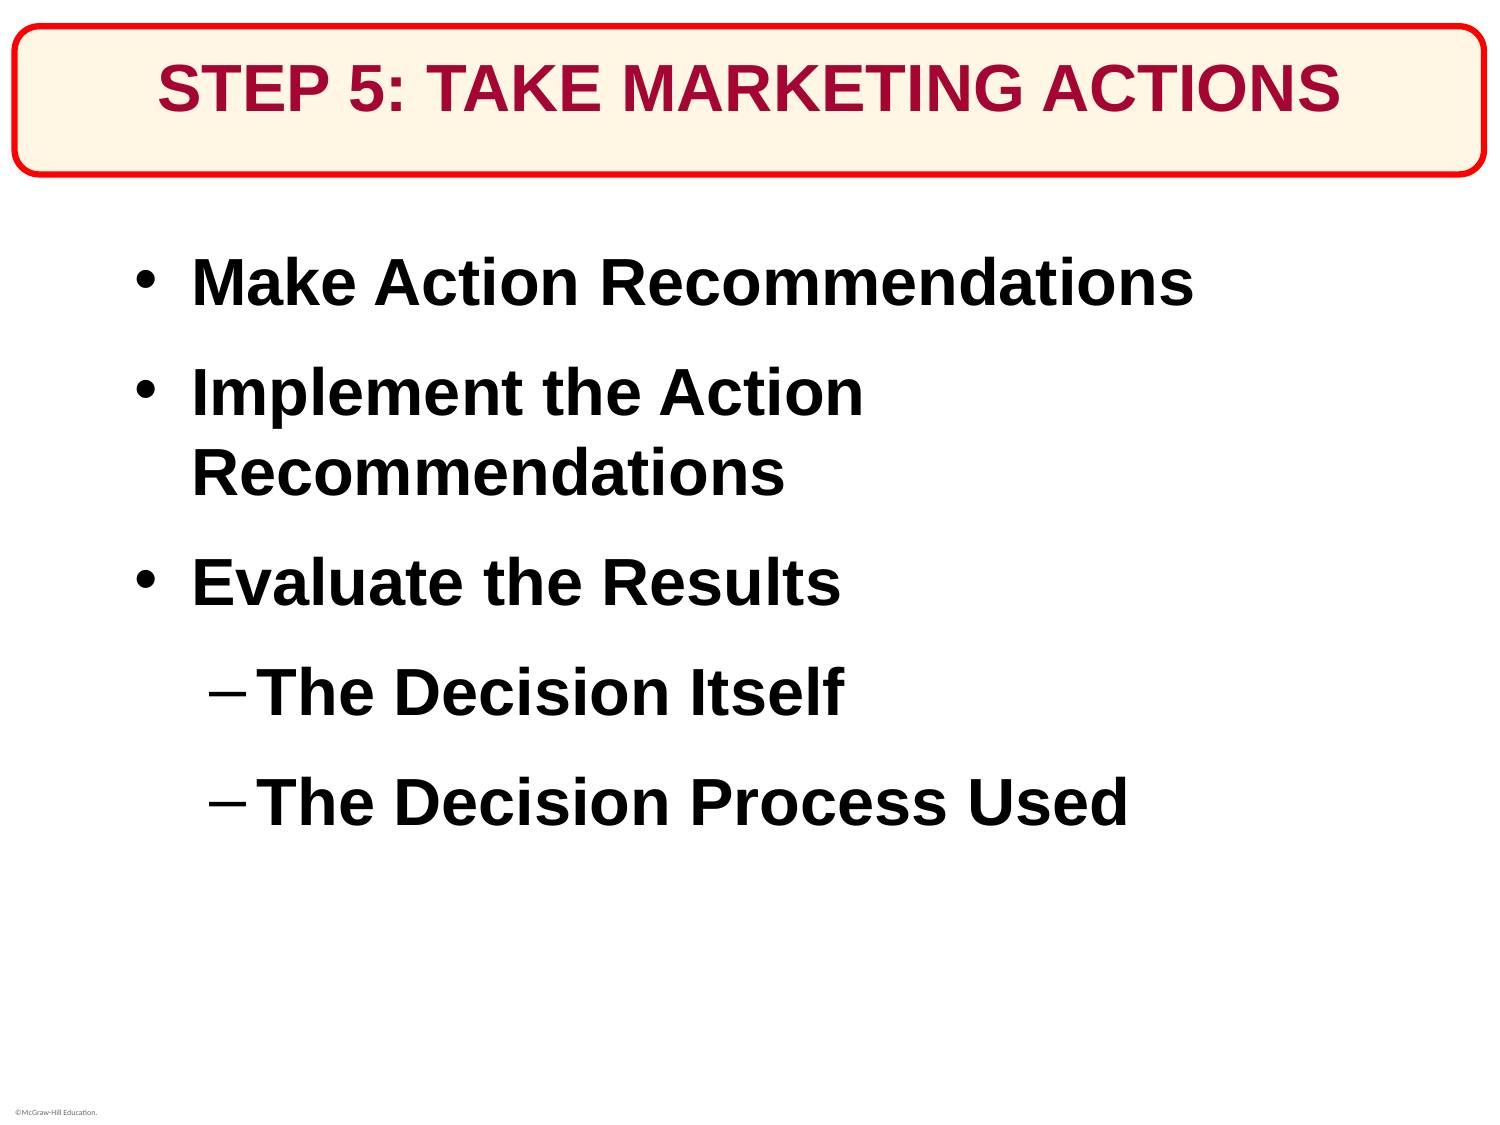

# STEP 5: TAKE MARKETING ACTIONS
Make Action Recommendations
Implement the Action Recommendations
Evaluate the Results
The Decision Itself
The Decision Process Used